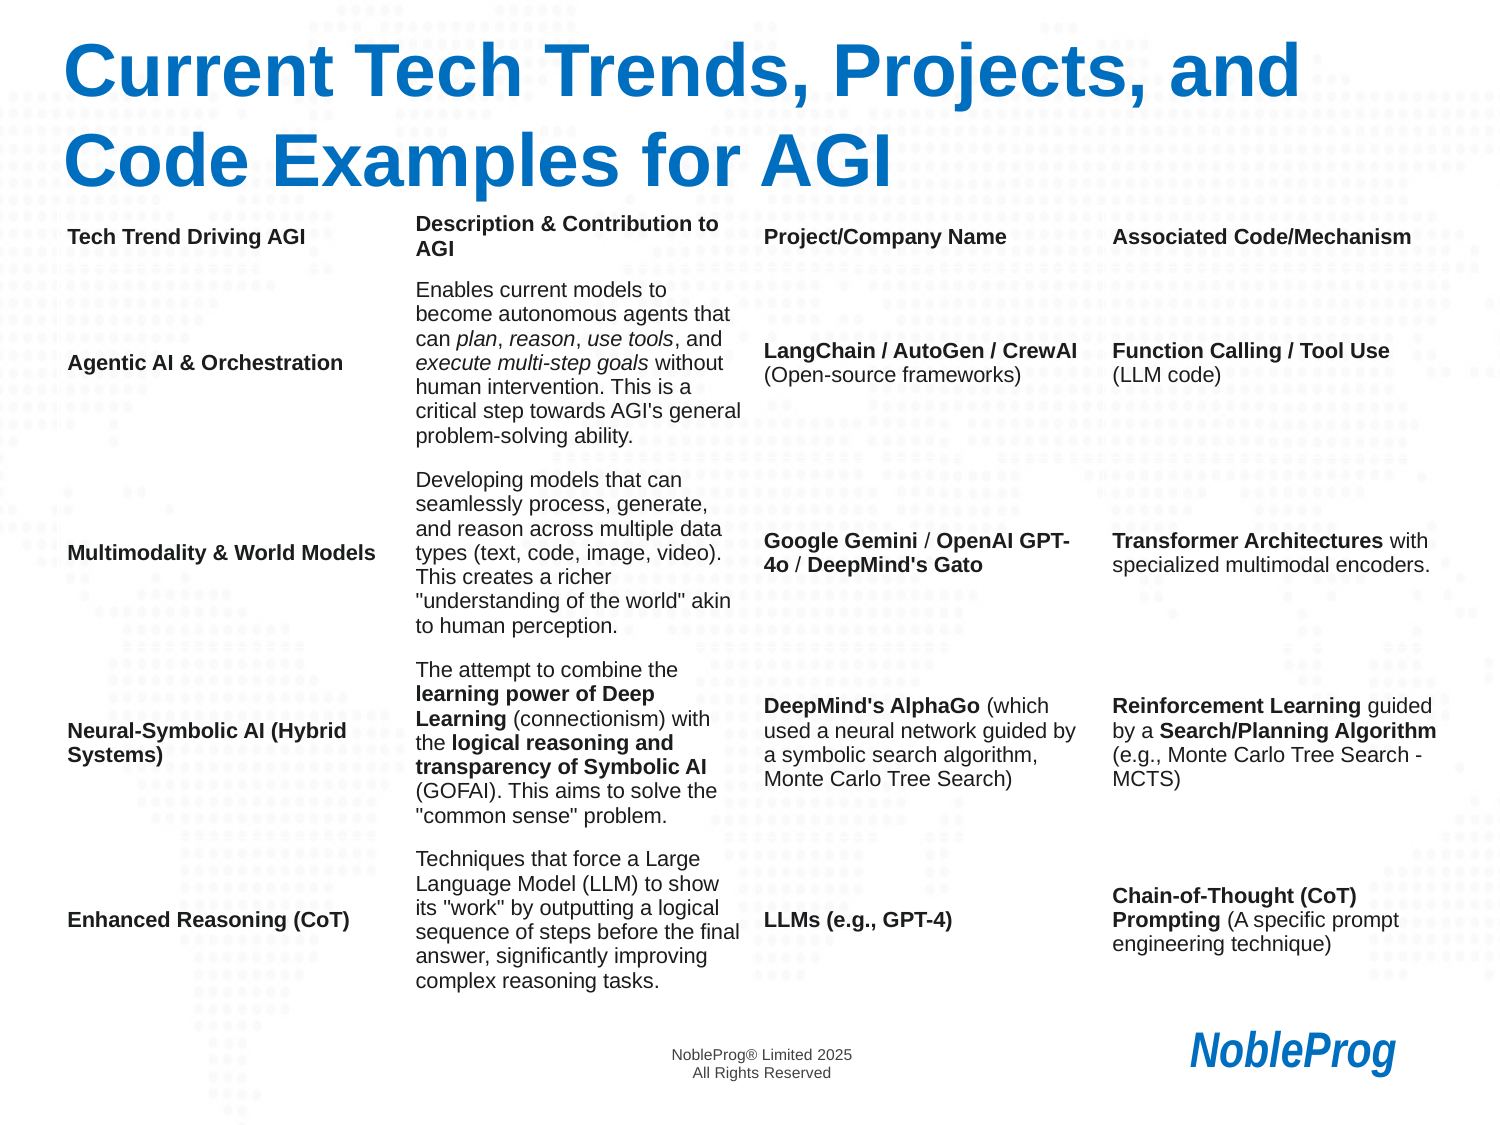

# Current Tech Trends, Projects, and Code Examples for AGI
| Tech Trend Driving AGI | Description & Contribution to AGI | Project/Company Name | Associated Code/Mechanism |
| --- | --- | --- | --- |
| Agentic AI & Orchestration | Enables current models to become autonomous agents that can plan, reason, use tools, and execute multi-step goals without human intervention. This is a critical step towards AGI's general problem-solving ability. | LangChain / AutoGen / CrewAI (Open-source frameworks) | Function Calling / Tool Use (LLM code) |
| Multimodality & World Models | Developing models that can seamlessly process, generate, and reason across multiple data types (text, code, image, video). This creates a richer "understanding of the world" akin to human perception. | Google Gemini / OpenAI GPT-4o / DeepMind's Gato | Transformer Architectures with specialized multimodal encoders. |
| Neural-Symbolic AI (Hybrid Systems) | The attempt to combine the learning power of Deep Learning (connectionism) with the logical reasoning and transparency of Symbolic AI (GOFAI). This aims to solve the "common sense" problem. | DeepMind's AlphaGo (which used a neural network guided by a symbolic search algorithm, Monte Carlo Tree Search) | Reinforcement Learning guided by a Search/Planning Algorithm (e.g., Monte Carlo Tree Search - MCTS) |
| Enhanced Reasoning (CoT) | Techniques that force a Large Language Model (LLM) to show its "work" by outputting a logical sequence of steps before the final answer, significantly improving complex reasoning tasks. | LLMs (e.g., GPT-4) | Chain-of-Thought (CoT) Prompting (A specific prompt engineering technique) |